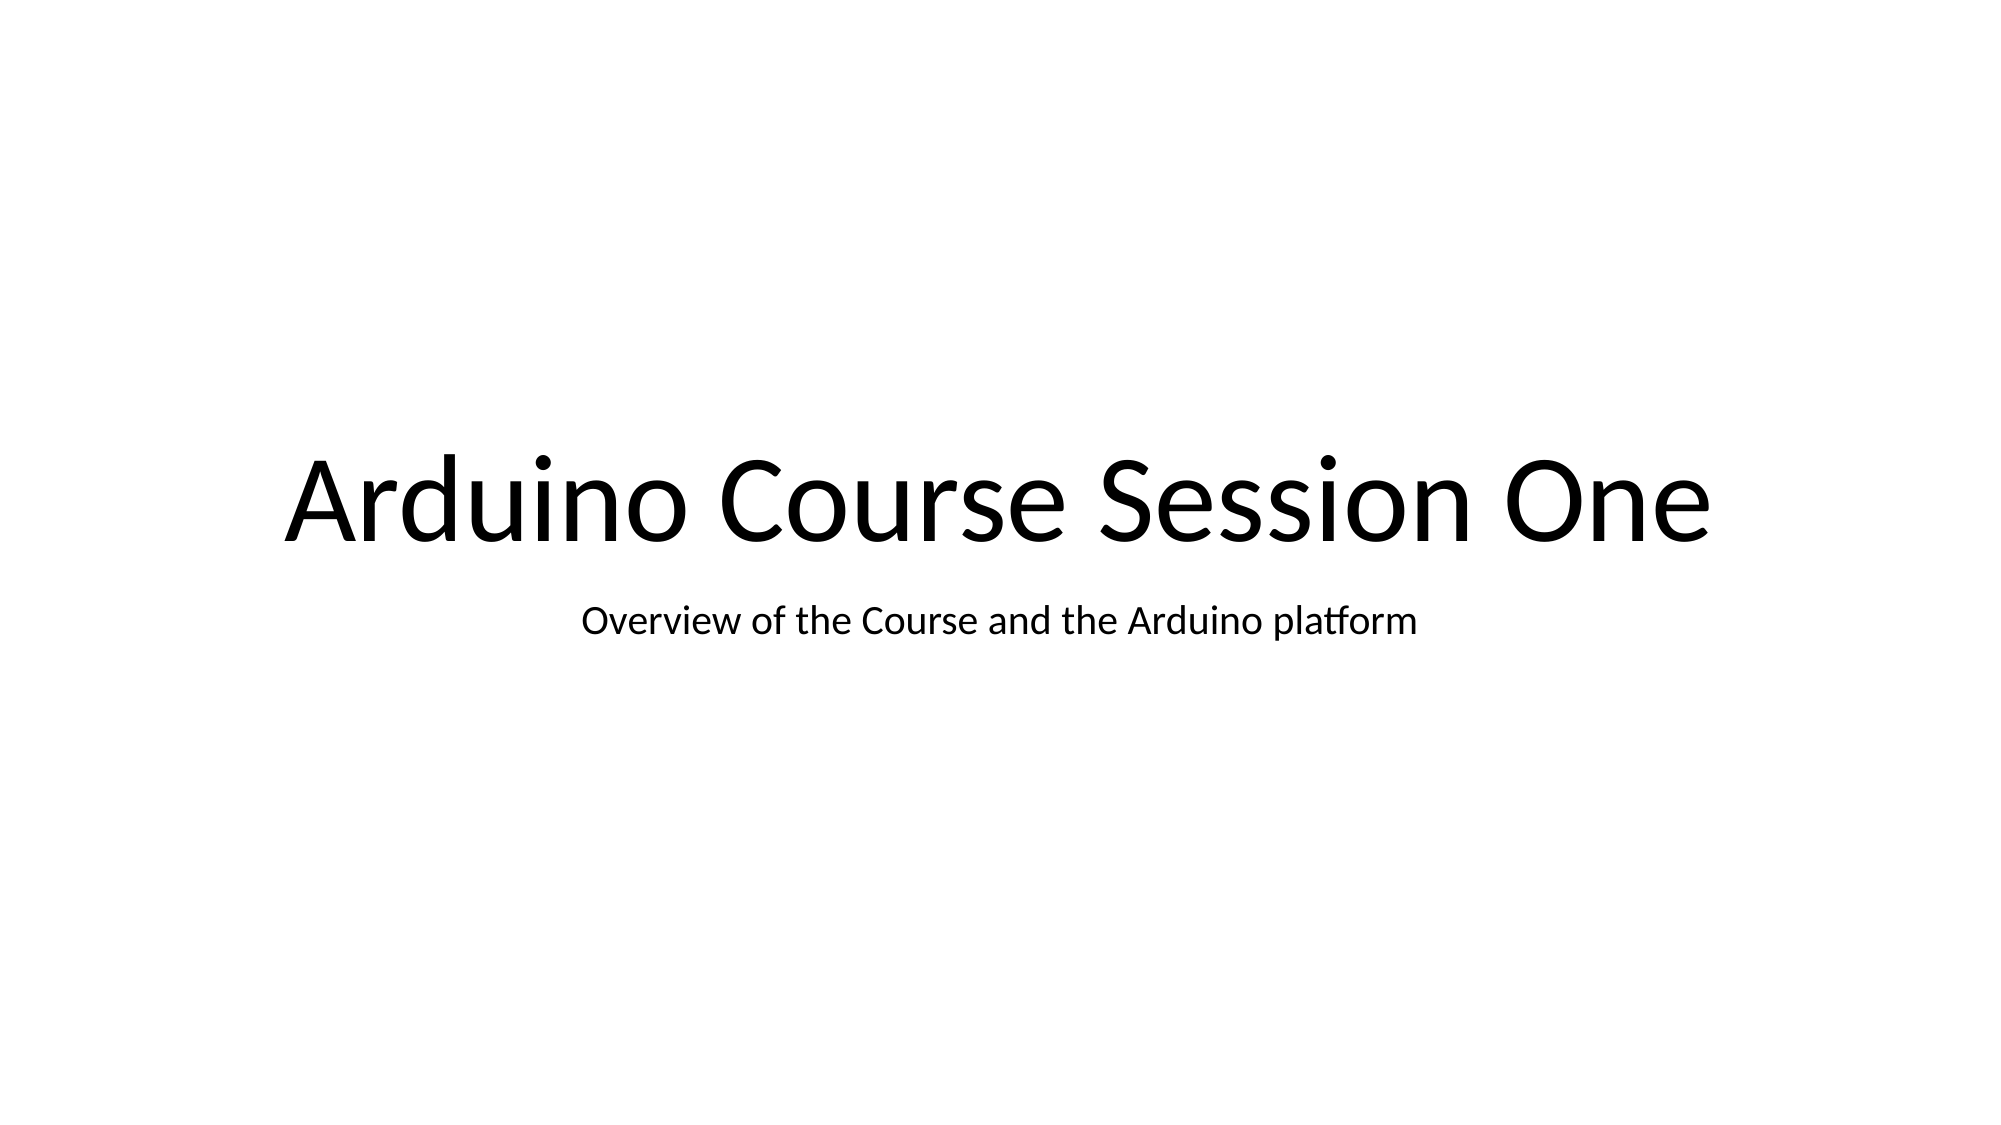

# Arduino Course Session One
Overview of the Course and the Arduino platform